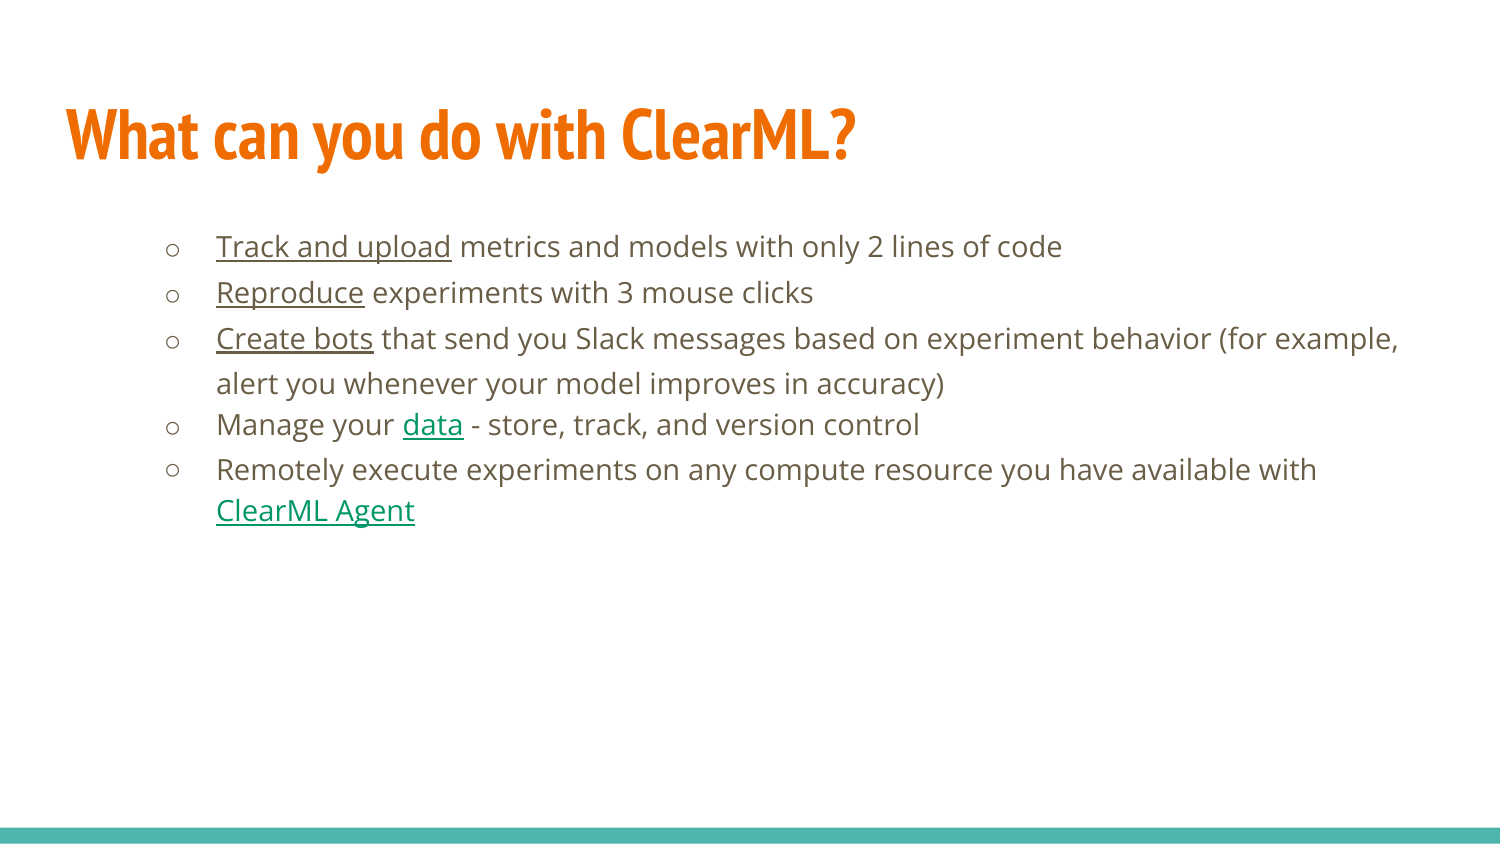

# What can you do with ClearML?
Track and upload metrics and models with only 2 lines of code
Reproduce experiments with 3 mouse clicks
Create bots that send you Slack messages based on experiment behavior (for example, alert you whenever your model improves in accuracy)
Manage your data - store, track, and version control
Remotely execute experiments on any compute resource you have available with ClearML Agent